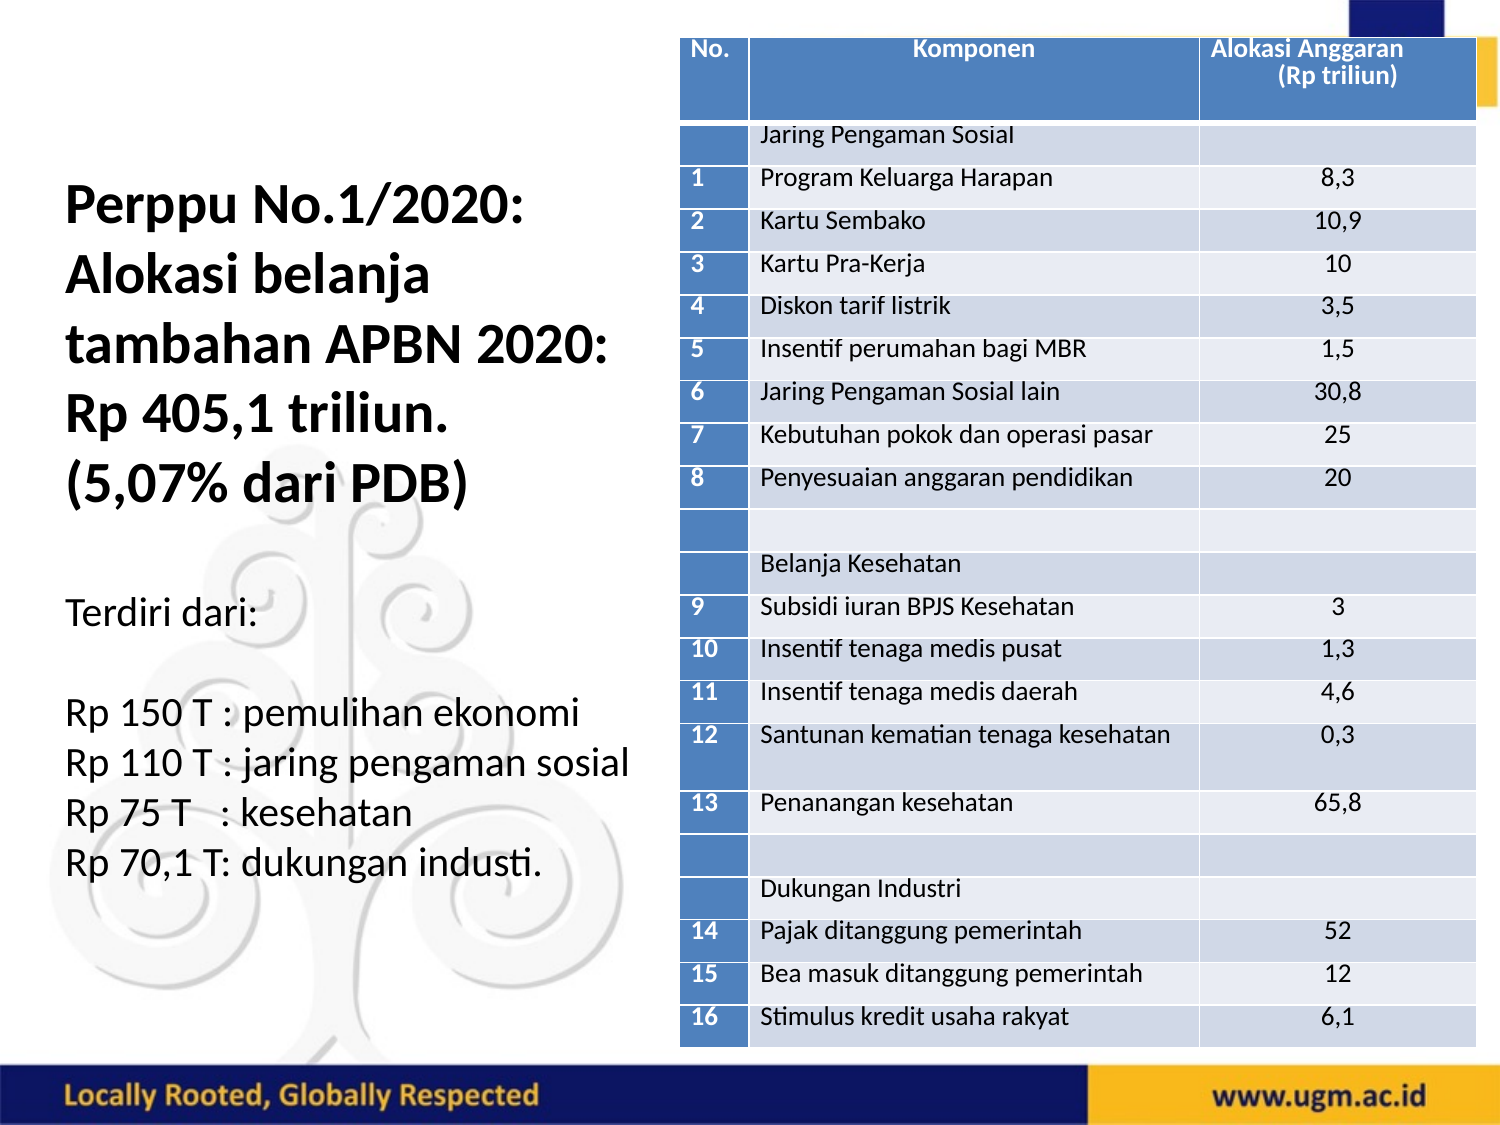

| No. | Komponen | Alokasi Anggaran (Rp triliun) |
| --- | --- | --- |
|  | Jaring Pengaman Sosial |  |
| 1 | Program Keluarga Harapan | 8,3 |
| 2 | Kartu Sembako | 10,9 |
| 3 | Kartu Pra-Kerja | 10 |
| 4 | Diskon tarif listrik | 3,5 |
| 5 | Insentif perumahan bagi MBR | 1,5 |
| 6 | Jaring Pengaman Sosial lain | 30,8 |
| 7 | Kebutuhan pokok dan operasi pasar | 25 |
| 8 | Penyesuaian anggaran pendidikan | 20 |
|  |  |  |
|  | Belanja Kesehatan |  |
| 9 | Subsidi iuran BPJS Kesehatan | 3 |
| 10 | Insentif tenaga medis pusat | 1,3 |
| 11 | Insentif tenaga medis daerah | 4,6 |
| 12 | Santunan kematian tenaga kesehatan | 0,3 |
| 13 | Penanangan kesehatan | 65,8 |
|  |  |  |
|  | Dukungan Industri |  |
| 14 | Pajak ditanggung pemerintah | 52 |
| 15 | Bea masuk ditanggung pemerintah | 12 |
| 16 | Stimulus kredit usaha rakyat | 6,1 |
# Perppu No.1/2020: Alokasi belanja tambahan APBN 2020: Rp 405,1 triliun. (5,07% dari PDB) Terdiri dari: Rp 150 T : pemulihan ekonomi Rp 110 T : jaring pengaman sosial Rp 75 T   : kesehatan Rp 70,1 T: dukungan industi.